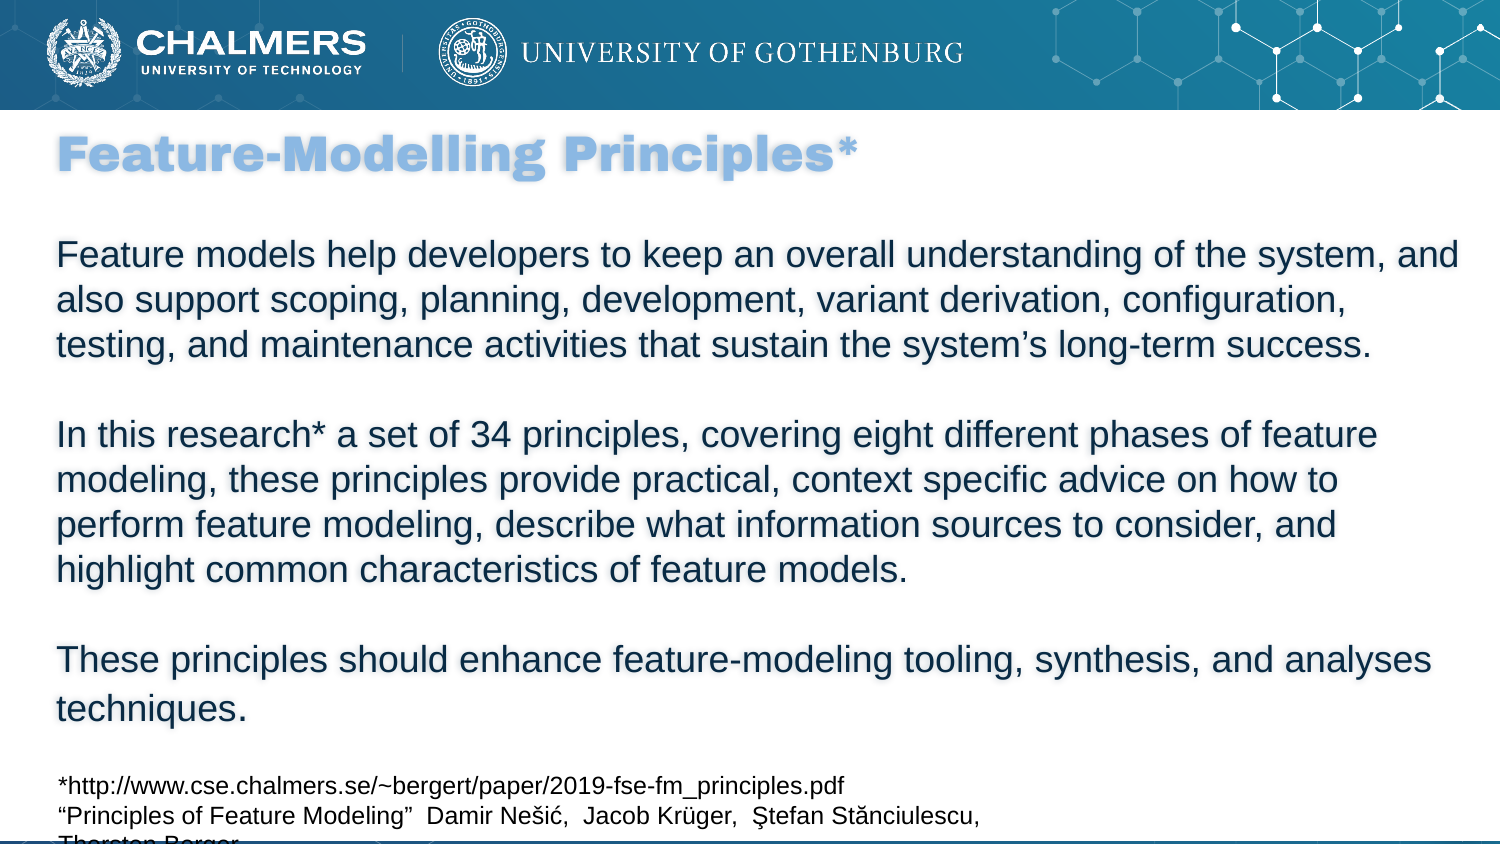

# Feature-Modelling Principles*
Feature models help developers to keep an overall understanding of the system, and also support scoping, planning, development, variant derivation, configuration, testing, and maintenance activities that sustain the system’s long-term success.

In this research* a set of 34 principles, covering eight different phases of feature modeling, these principles provide practical, context specific advice on how to perform feature modeling, describe what information sources to consider, and highlight common characteristics of feature models.

These principles should enhance feature-modeling tooling, synthesis, and analyses techniques.
*http://www.cse.chalmers.se/~bergert/paper/2019-fse-fm_principles.pdf
“Principles of Feature Modeling”  Damir Nešić,  Jacob Krüger,  Ştefan Stănciulescu, Thorsten Berger